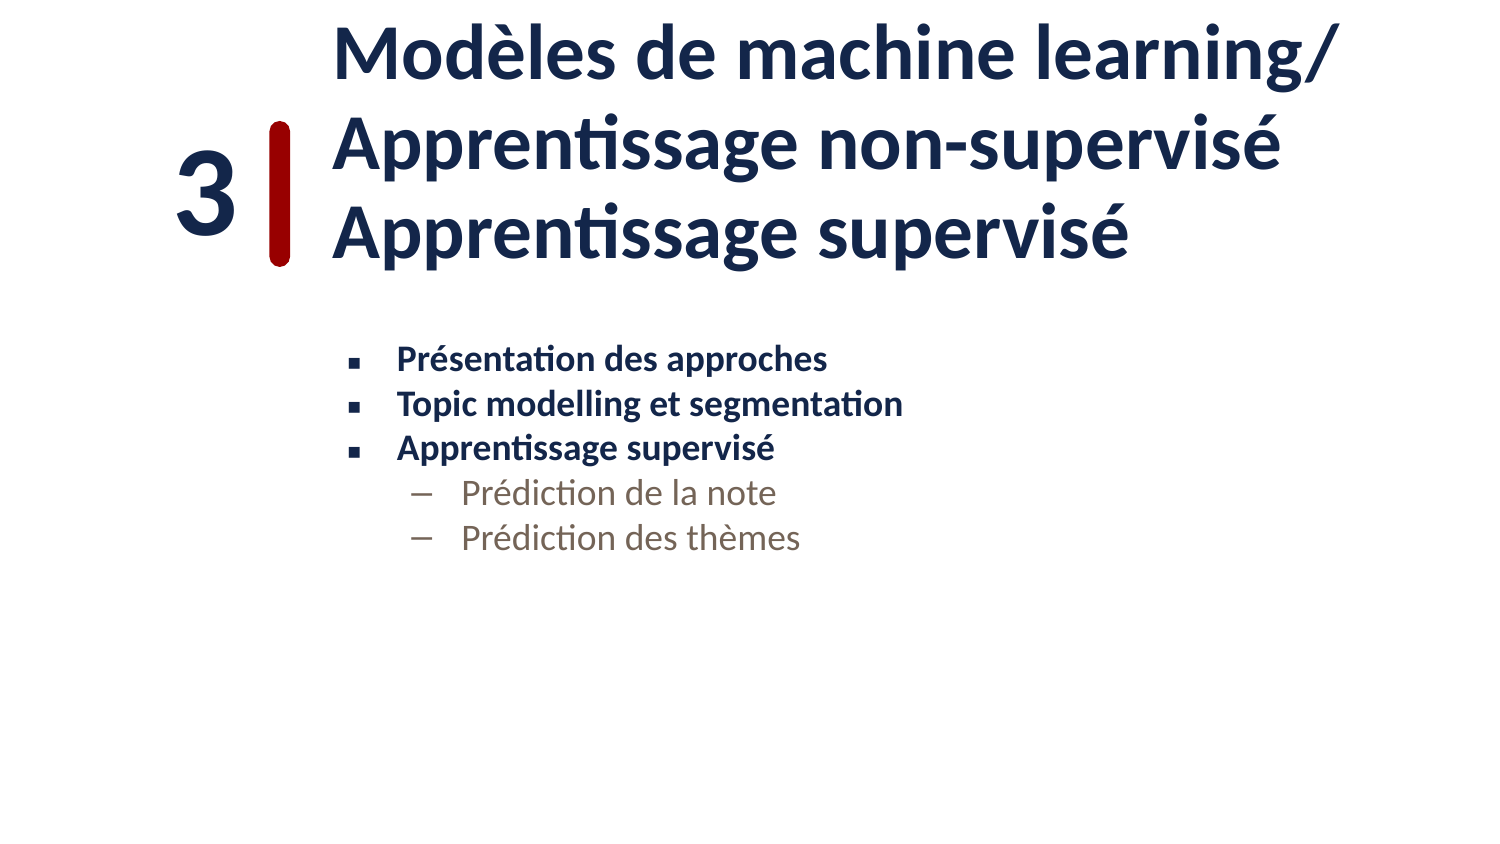

3
Modèles de machine learning/
Apprentissage non-supervisé
Apprentissage supervisé
Présentation des approches
Topic modelling et segmentation
Apprentissage supervisé
Prédiction de la note
Prédiction des thèmes